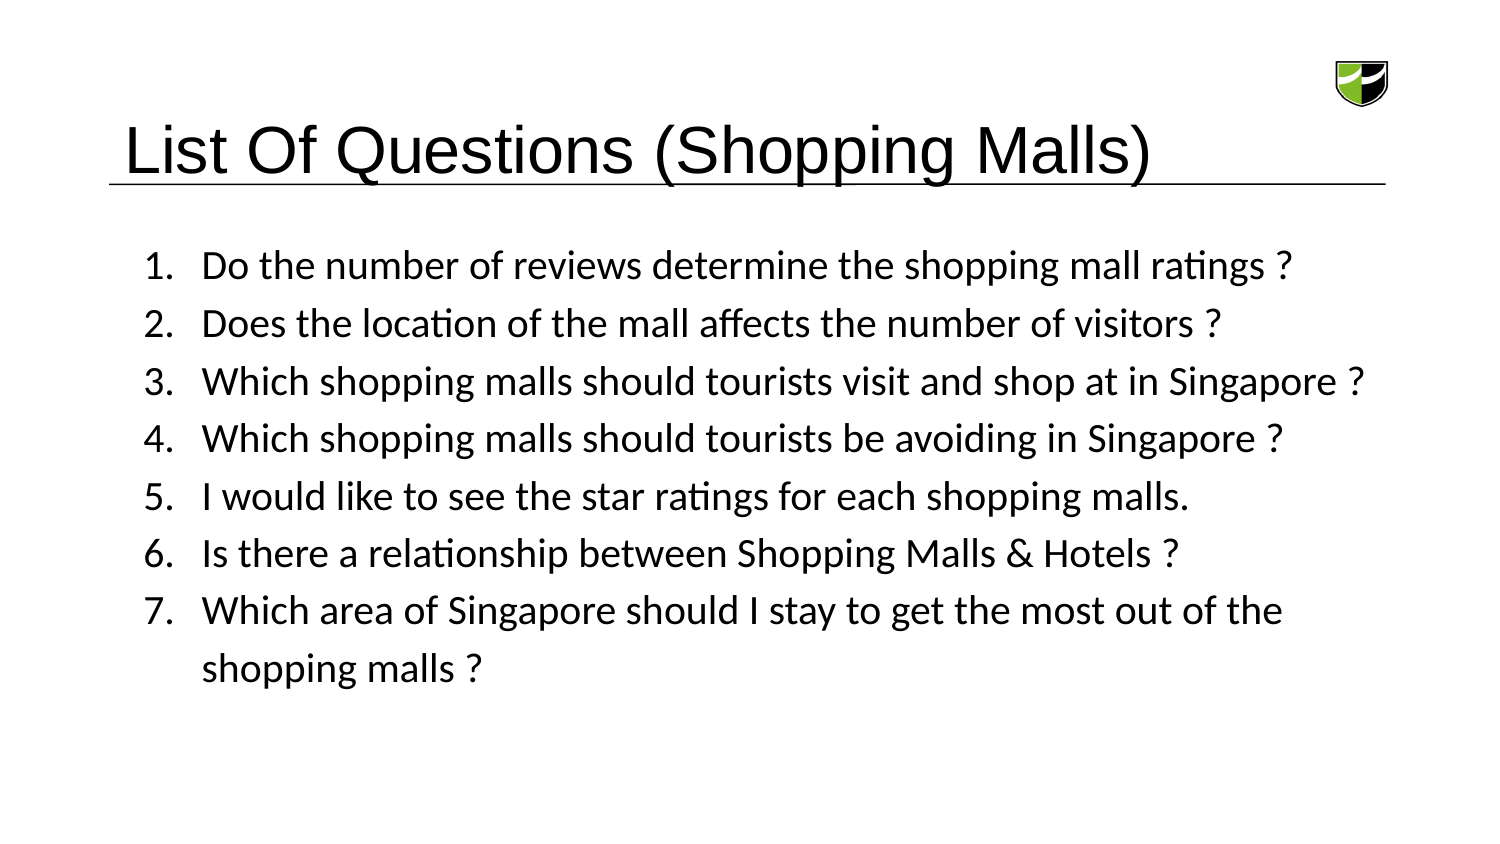

# List Of Questions (Shopping Malls)
Do the number of reviews determine the shopping mall ratings ?
Does the location of the mall affects the number of visitors ?
Which shopping malls should tourists visit and shop at in Singapore ?
Which shopping malls should tourists be avoiding in Singapore ?
I would like to see the star ratings for each shopping malls.
Is there a relationship between Shopping Malls & Hotels ?
Which area of Singapore should I stay to get the most out of the shopping malls ?